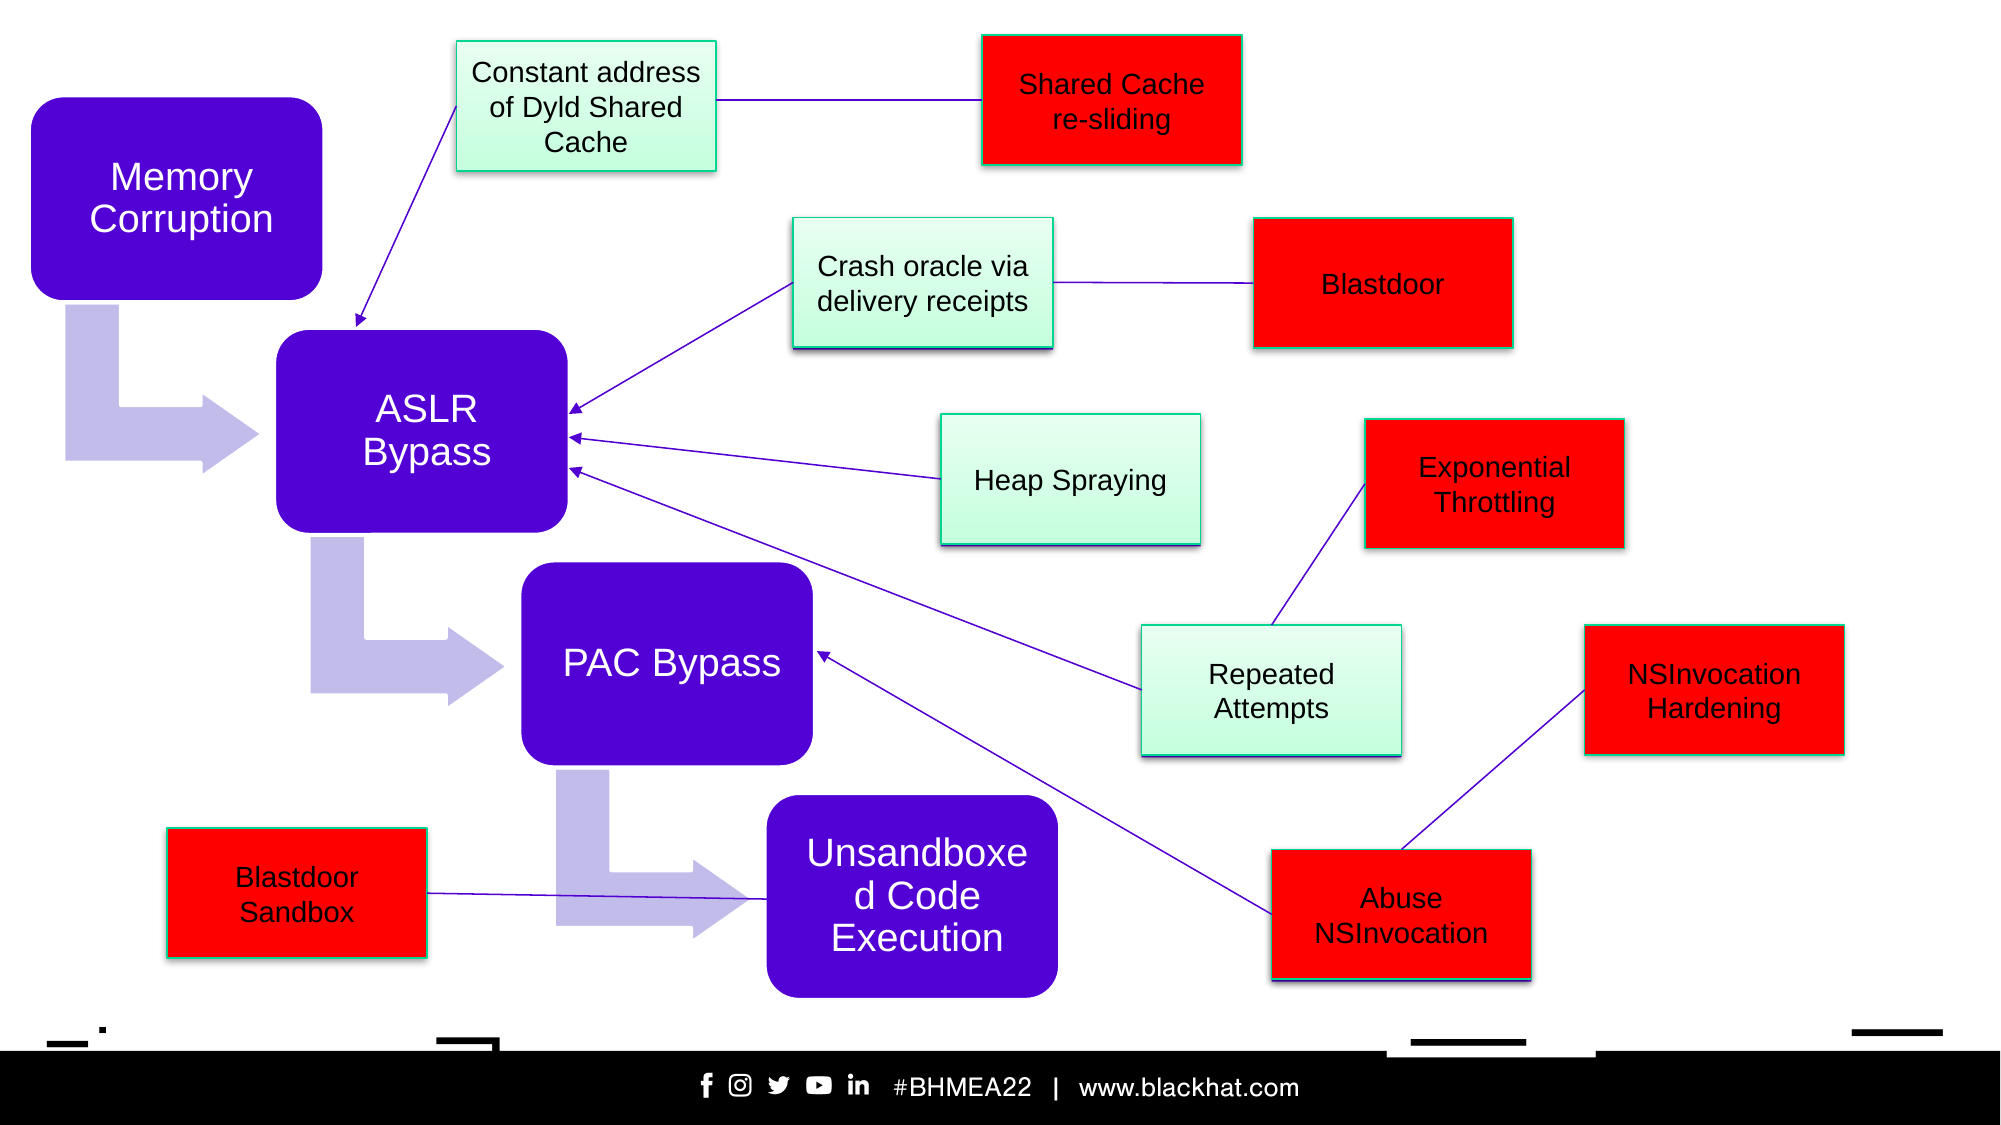

Shared Cache re-sliding
Constant address of Dyld Shared Cache
Memory Corruption
ASLR Bypass
PAC Bypass
Unsandboxed Code Execution
Crash oracle via delivery receipts
Blastdoor
Crash oracle via delivery receipts
Heap Spraying
Crash oracle via delivery receipts
Exponential Throttling
Repeated Attempts
NSInvocation Hardening
Crash oracle via delivery receipts
Blastdoor Sandbox
Abuse NSInvocation
Crash oracle via delivery receipts